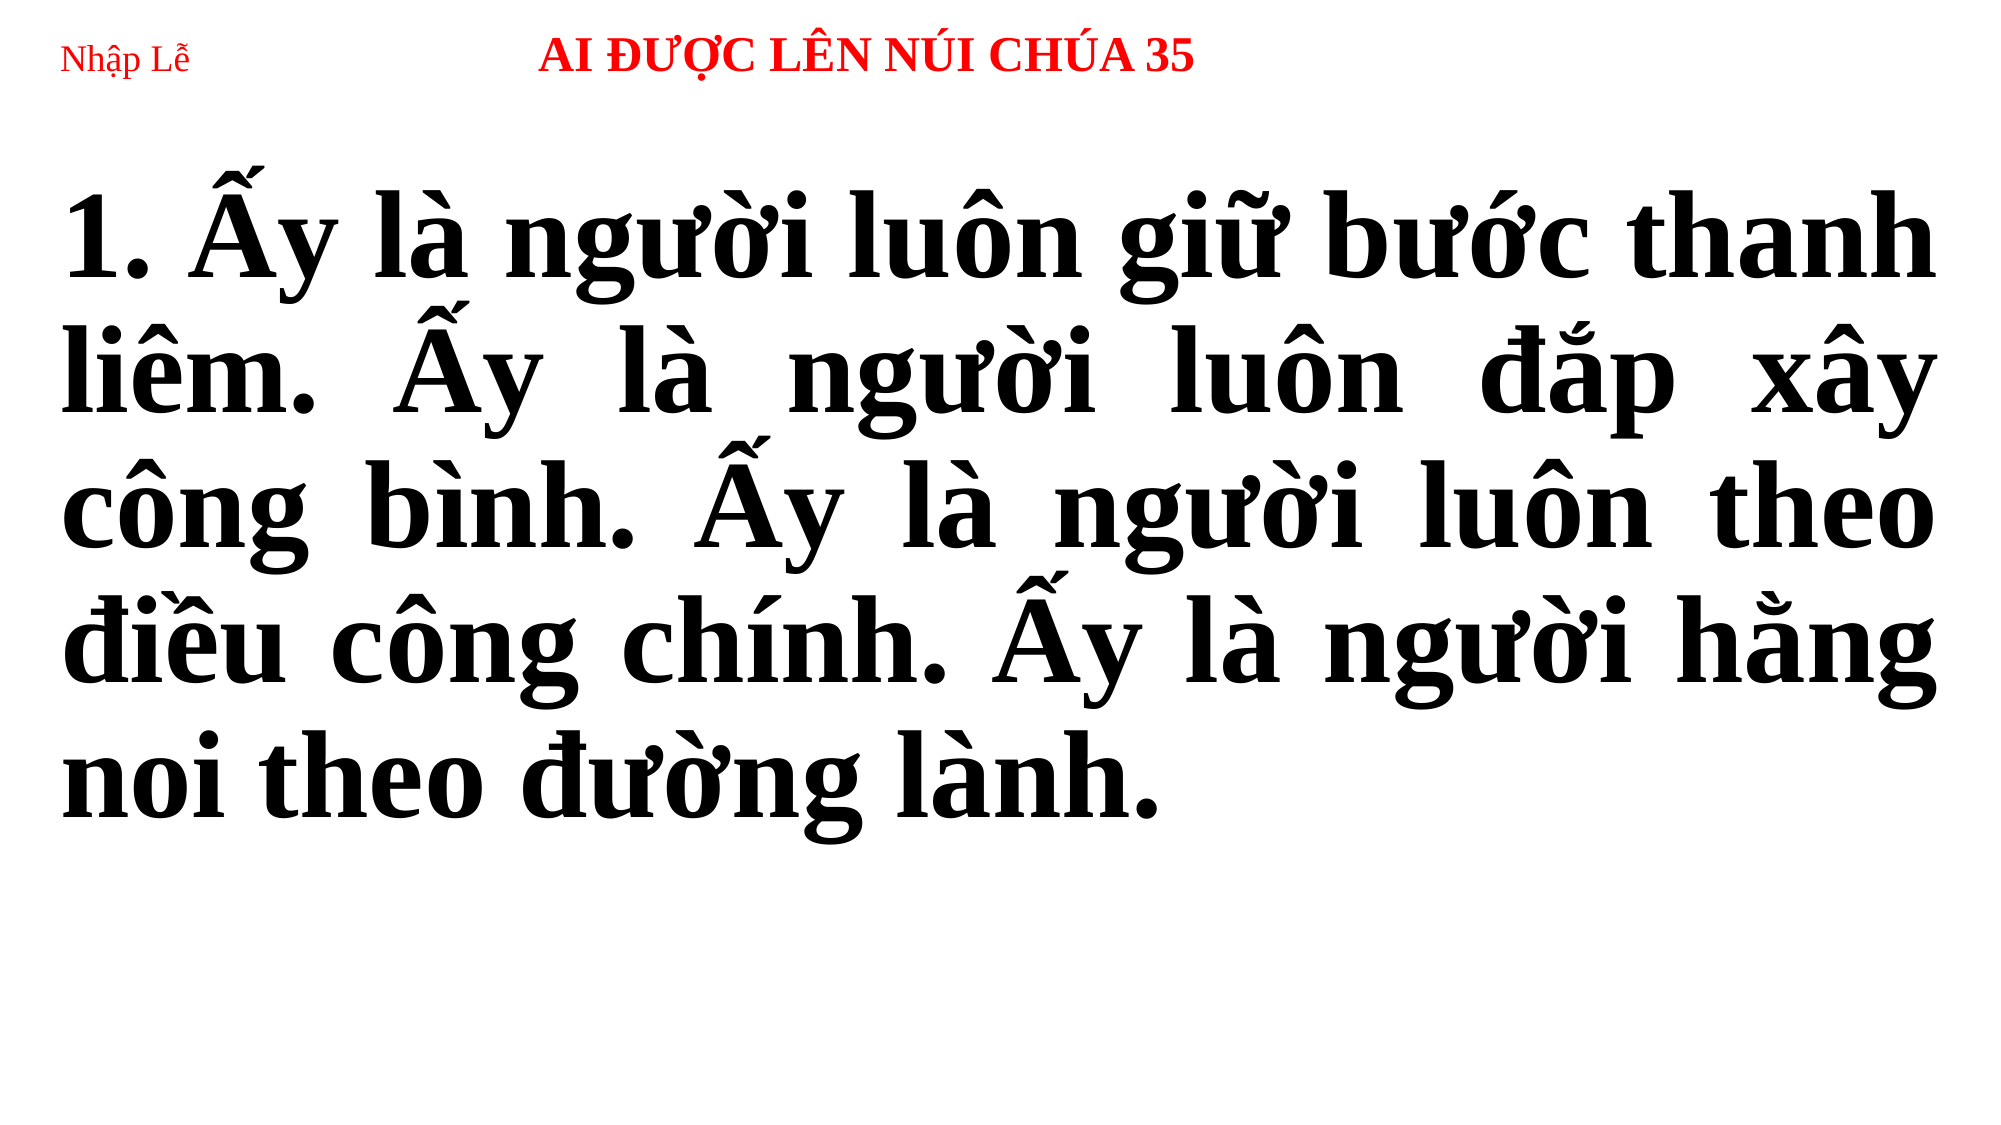

# Nhập Lễ                                 	   AI ĐƯỢC LÊN NÚI CHÚA 35
1. Ấy là người luôn giữ bước thanh liêm. Ấy là người luôn đắp xây công bình. Ấy là người luôn theo điều công chính. Ấy là người hằng noi theo đường lành.